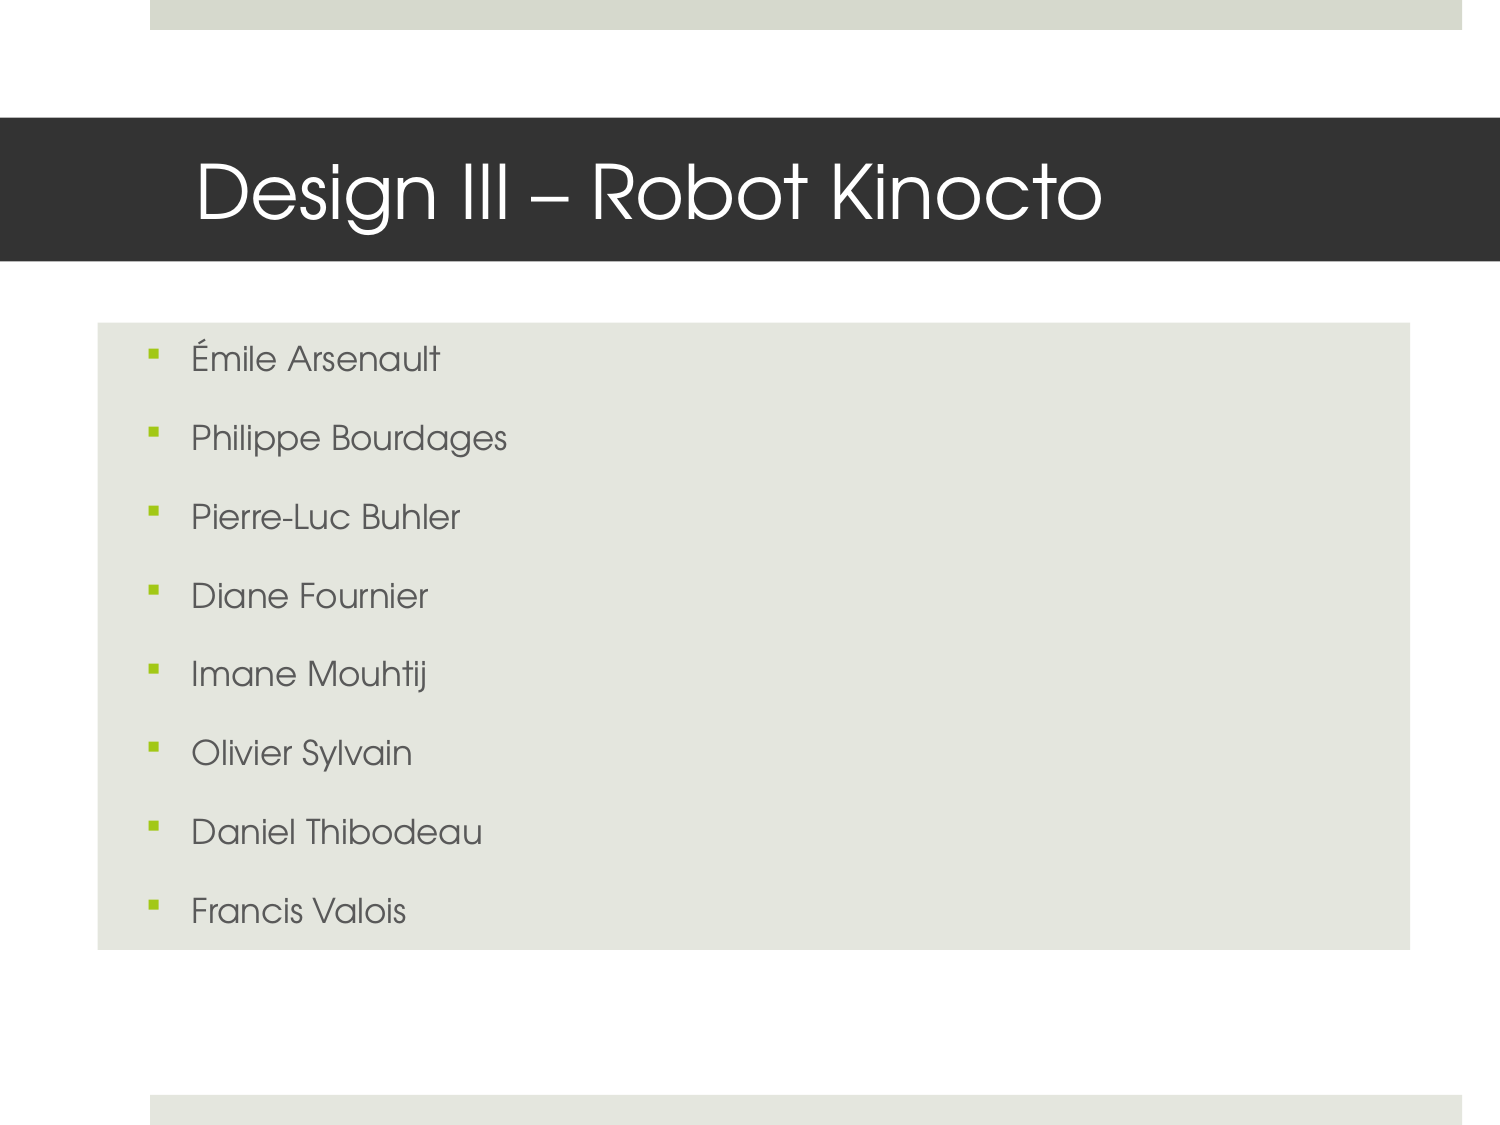

# Design III – Robot Kinocto
Émile Arsenault
Philippe Bourdages
Pierre-Luc Buhler
Diane Fournier
Imane Mouhtij
Olivier Sylvain
Daniel Thibodeau
Francis Valois